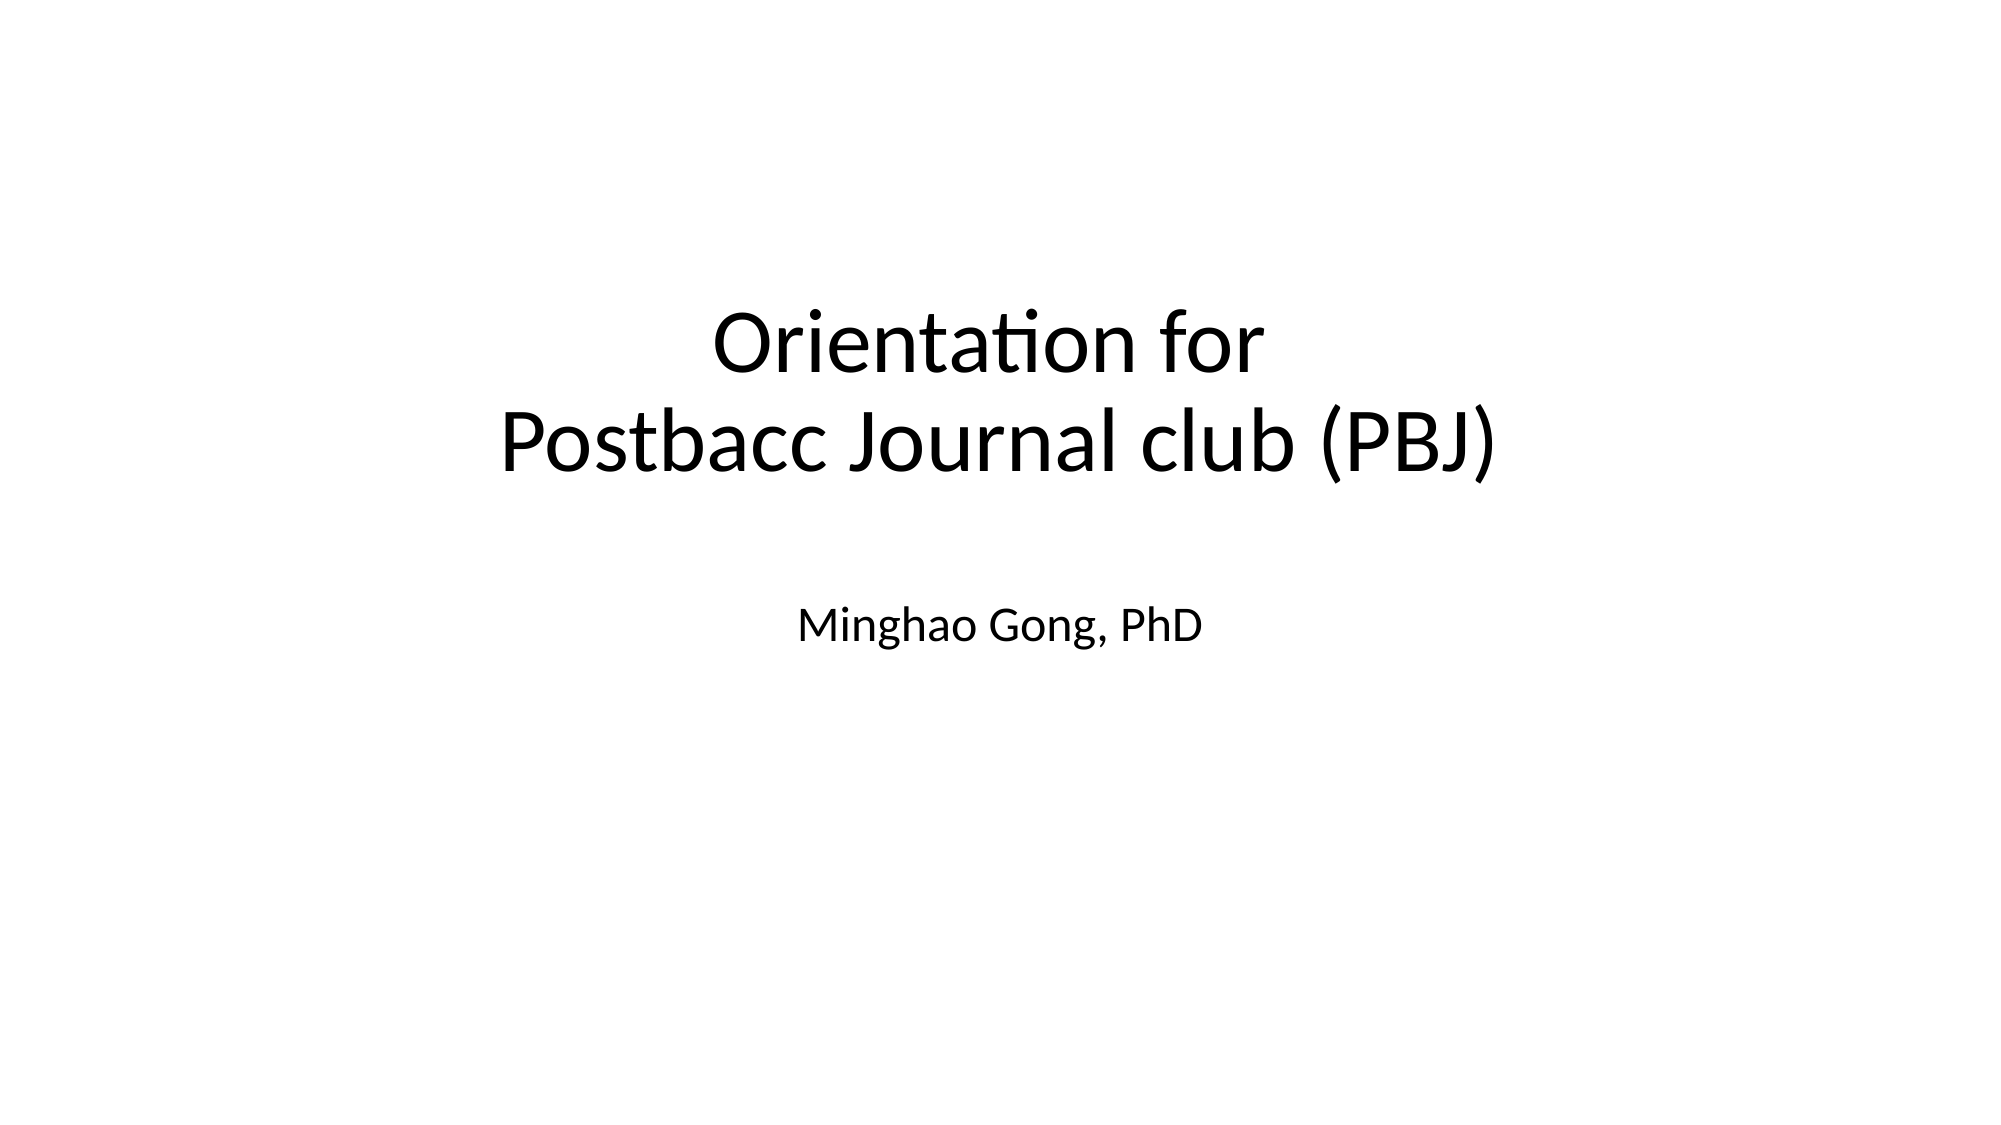

# Orientation for Postbacc Journal club (PBJ)
Minghao Gong, PhD